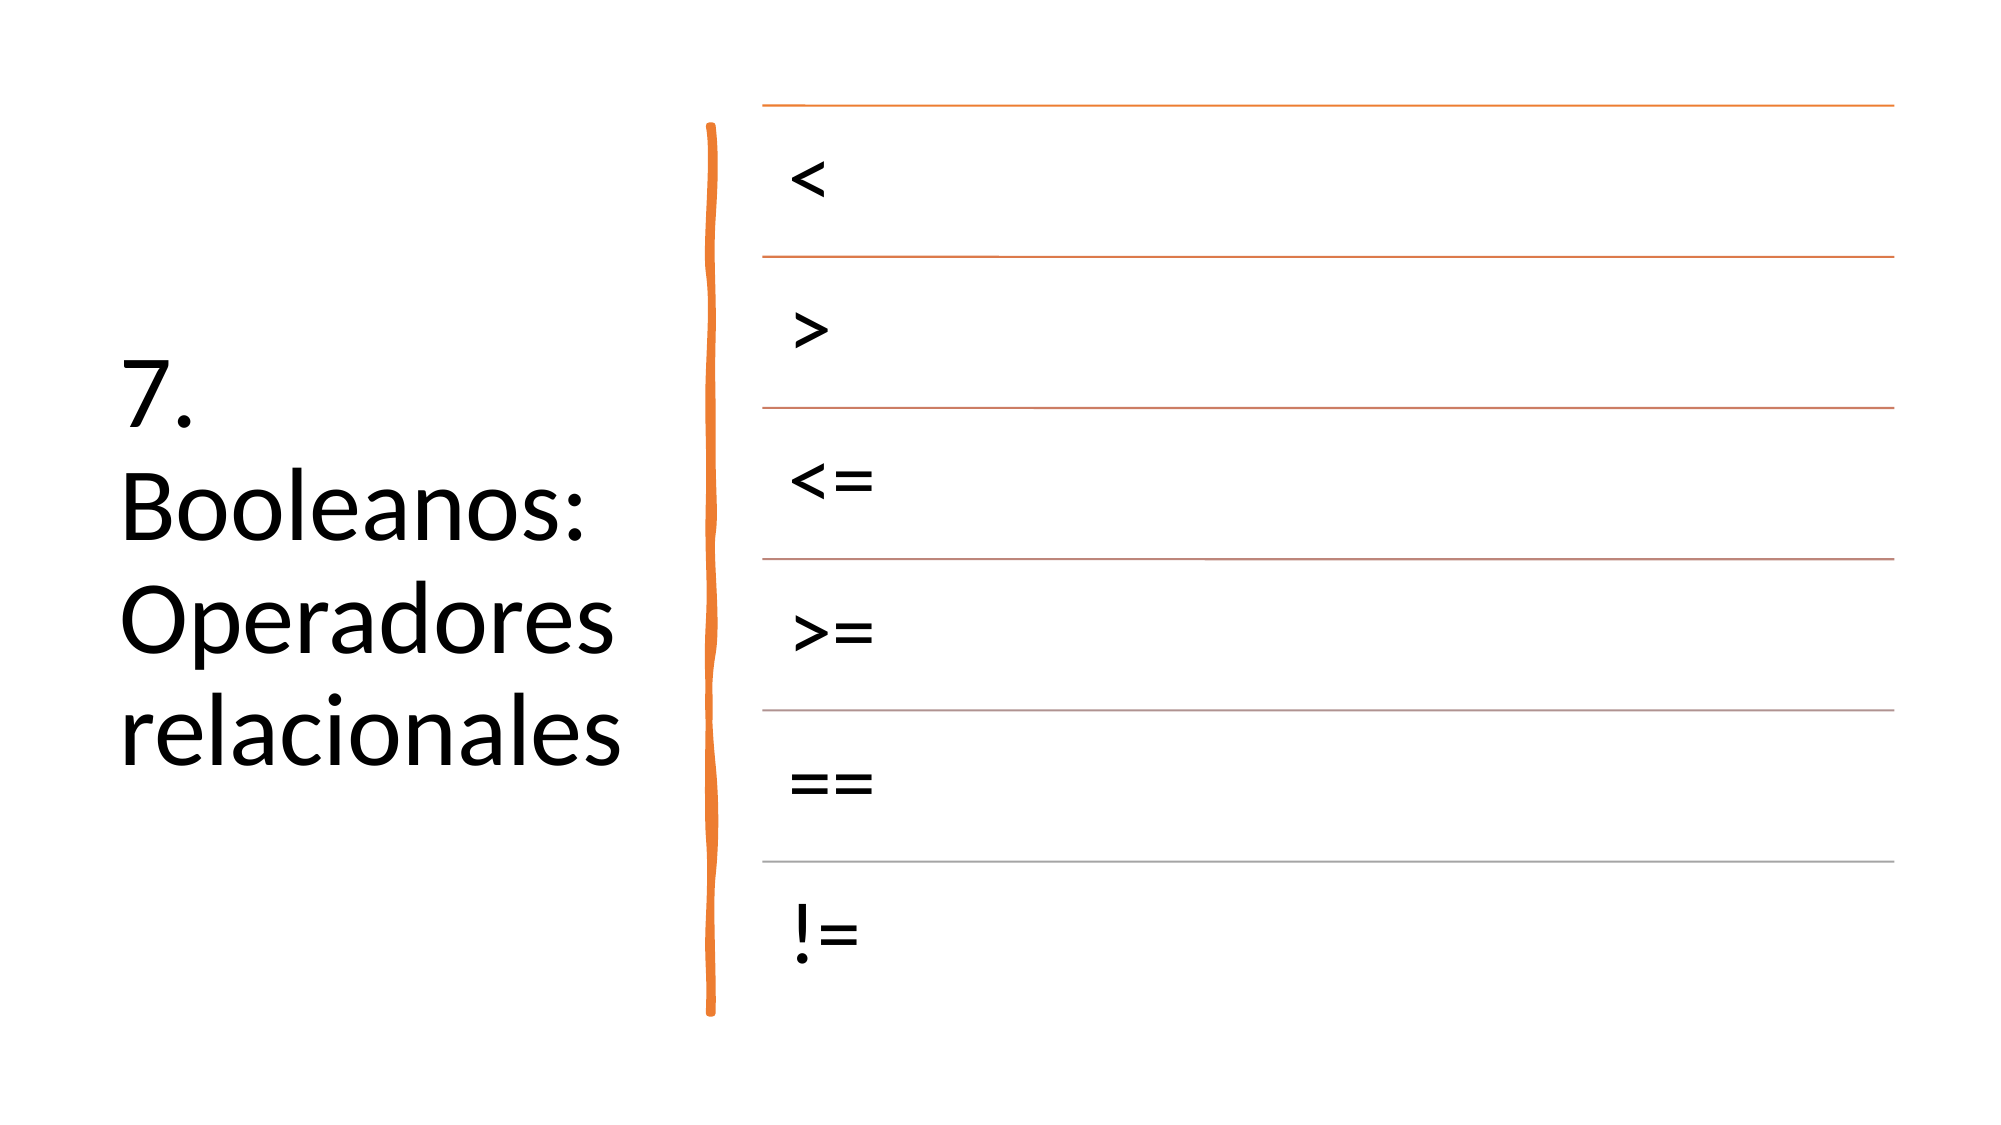

<
>
<=
>=
==
!=
# 7. Booleanos: Operadores relacionales